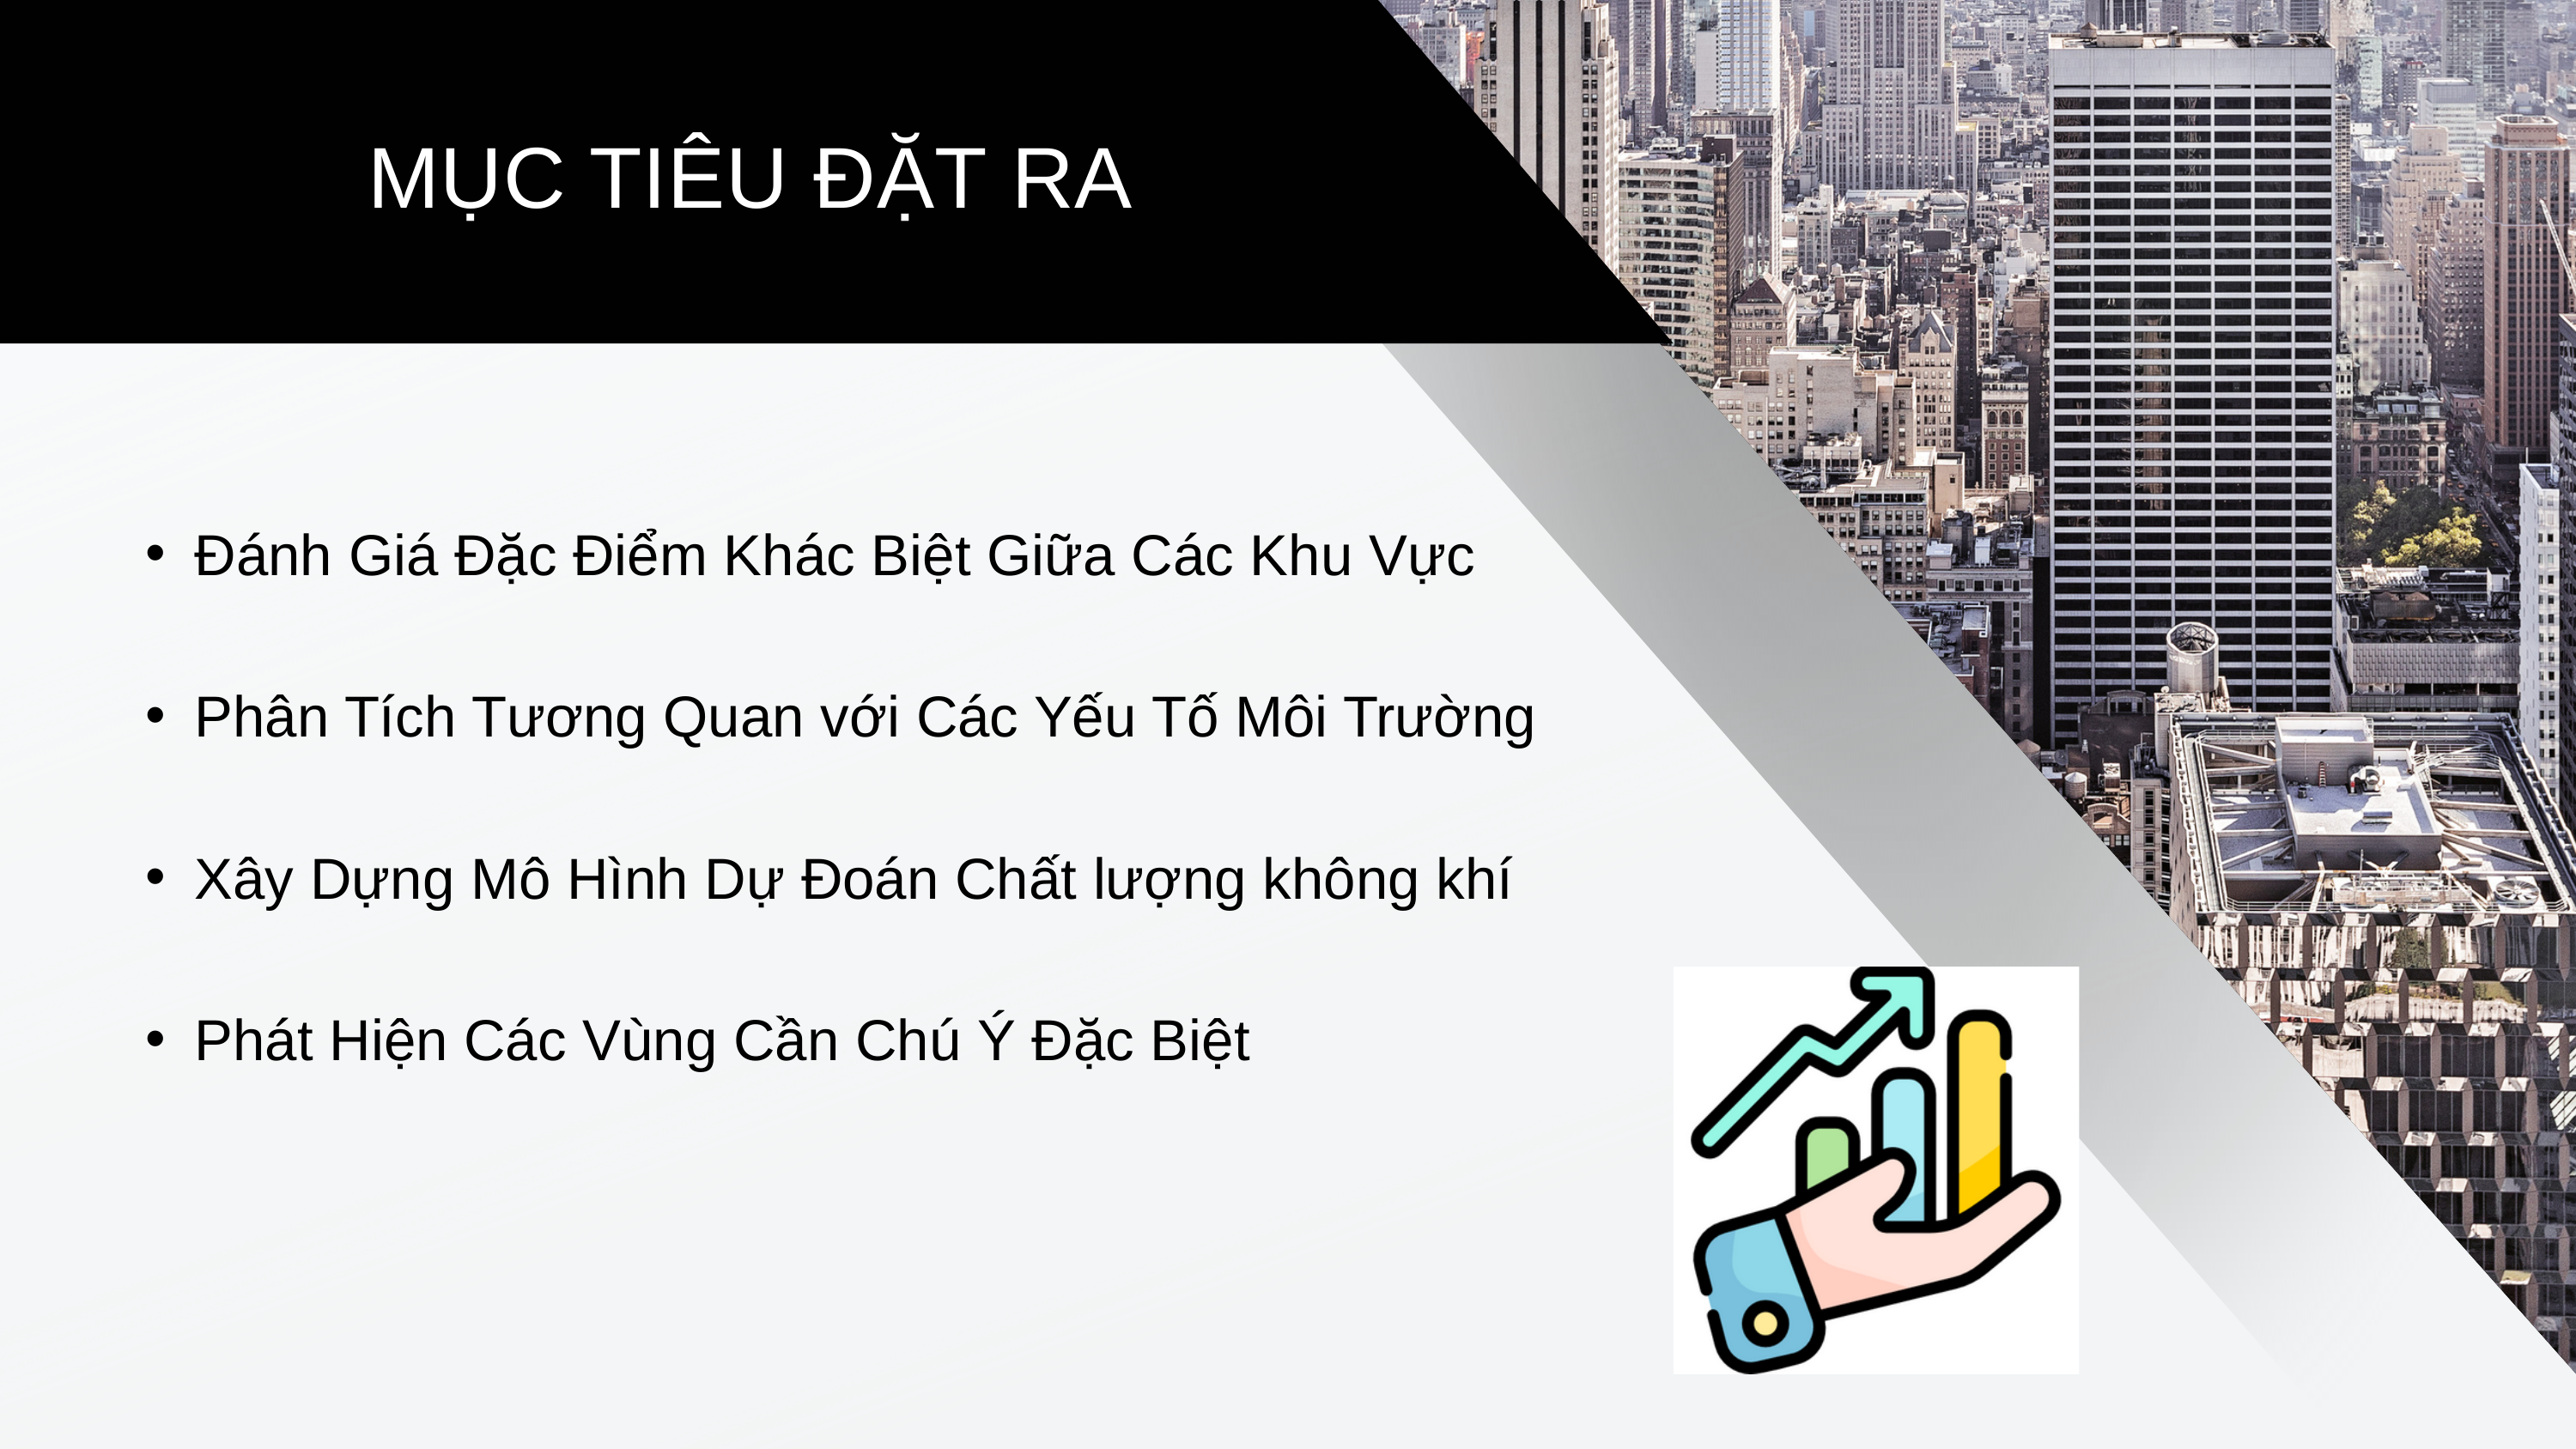

MỤC TIÊU ĐẶT RA

Đánh Giá Đặc Điểm Khác Biệt Giữa Các Khu Vực

Phân Tích Tương Quan với Các Yếu Tố Môi Trường

Xây Dựng Mô Hình Dự Đoán Chất lượng không khí

Phát Hiện Các Vùng Cần Chú Ý Đặc Biệt